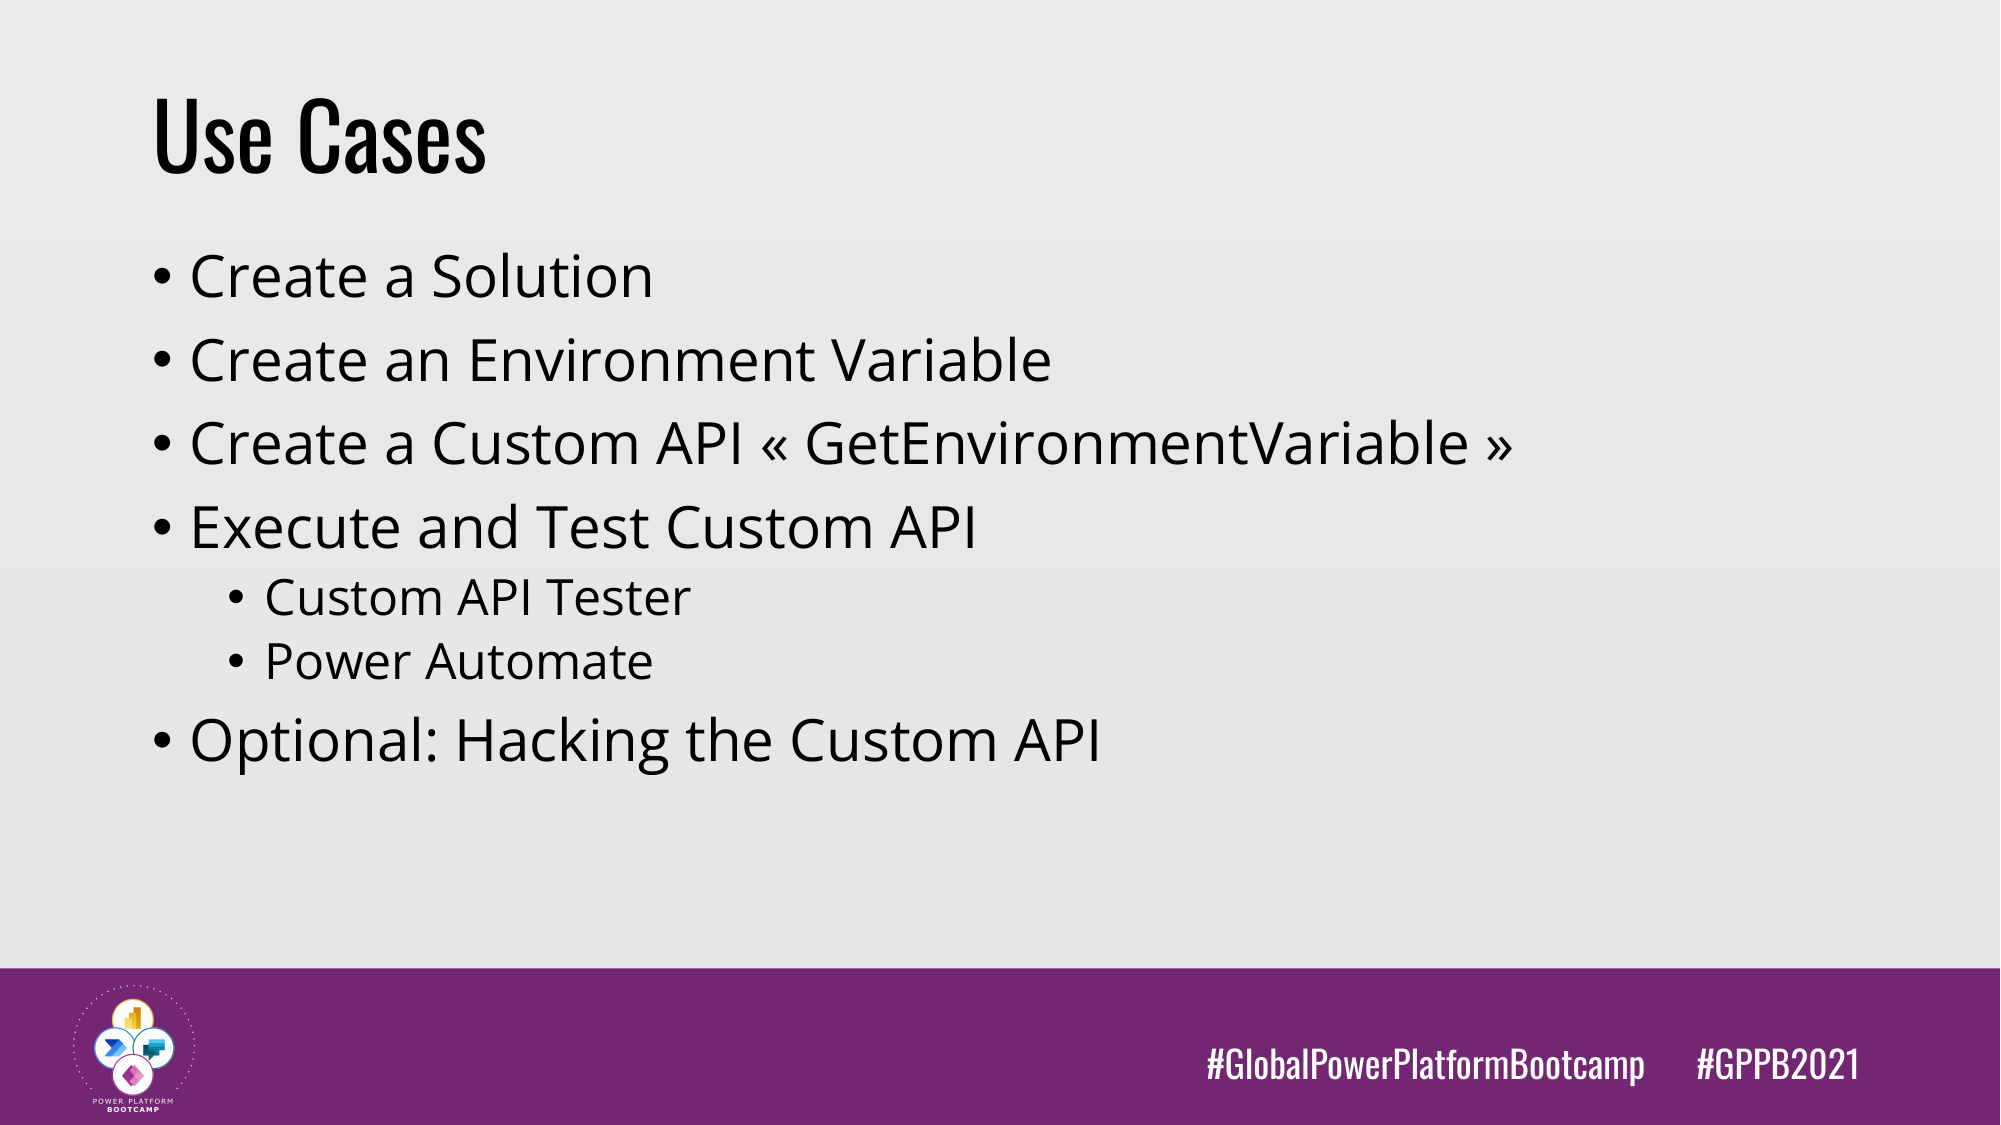

# Use Cases
Create a Solution
Create an Environment Variable
Create a Custom API « GetEnvironmentVariable »
Execute and Test Custom API
Custom API Tester
Power Automate
Optional: Hacking the Custom API